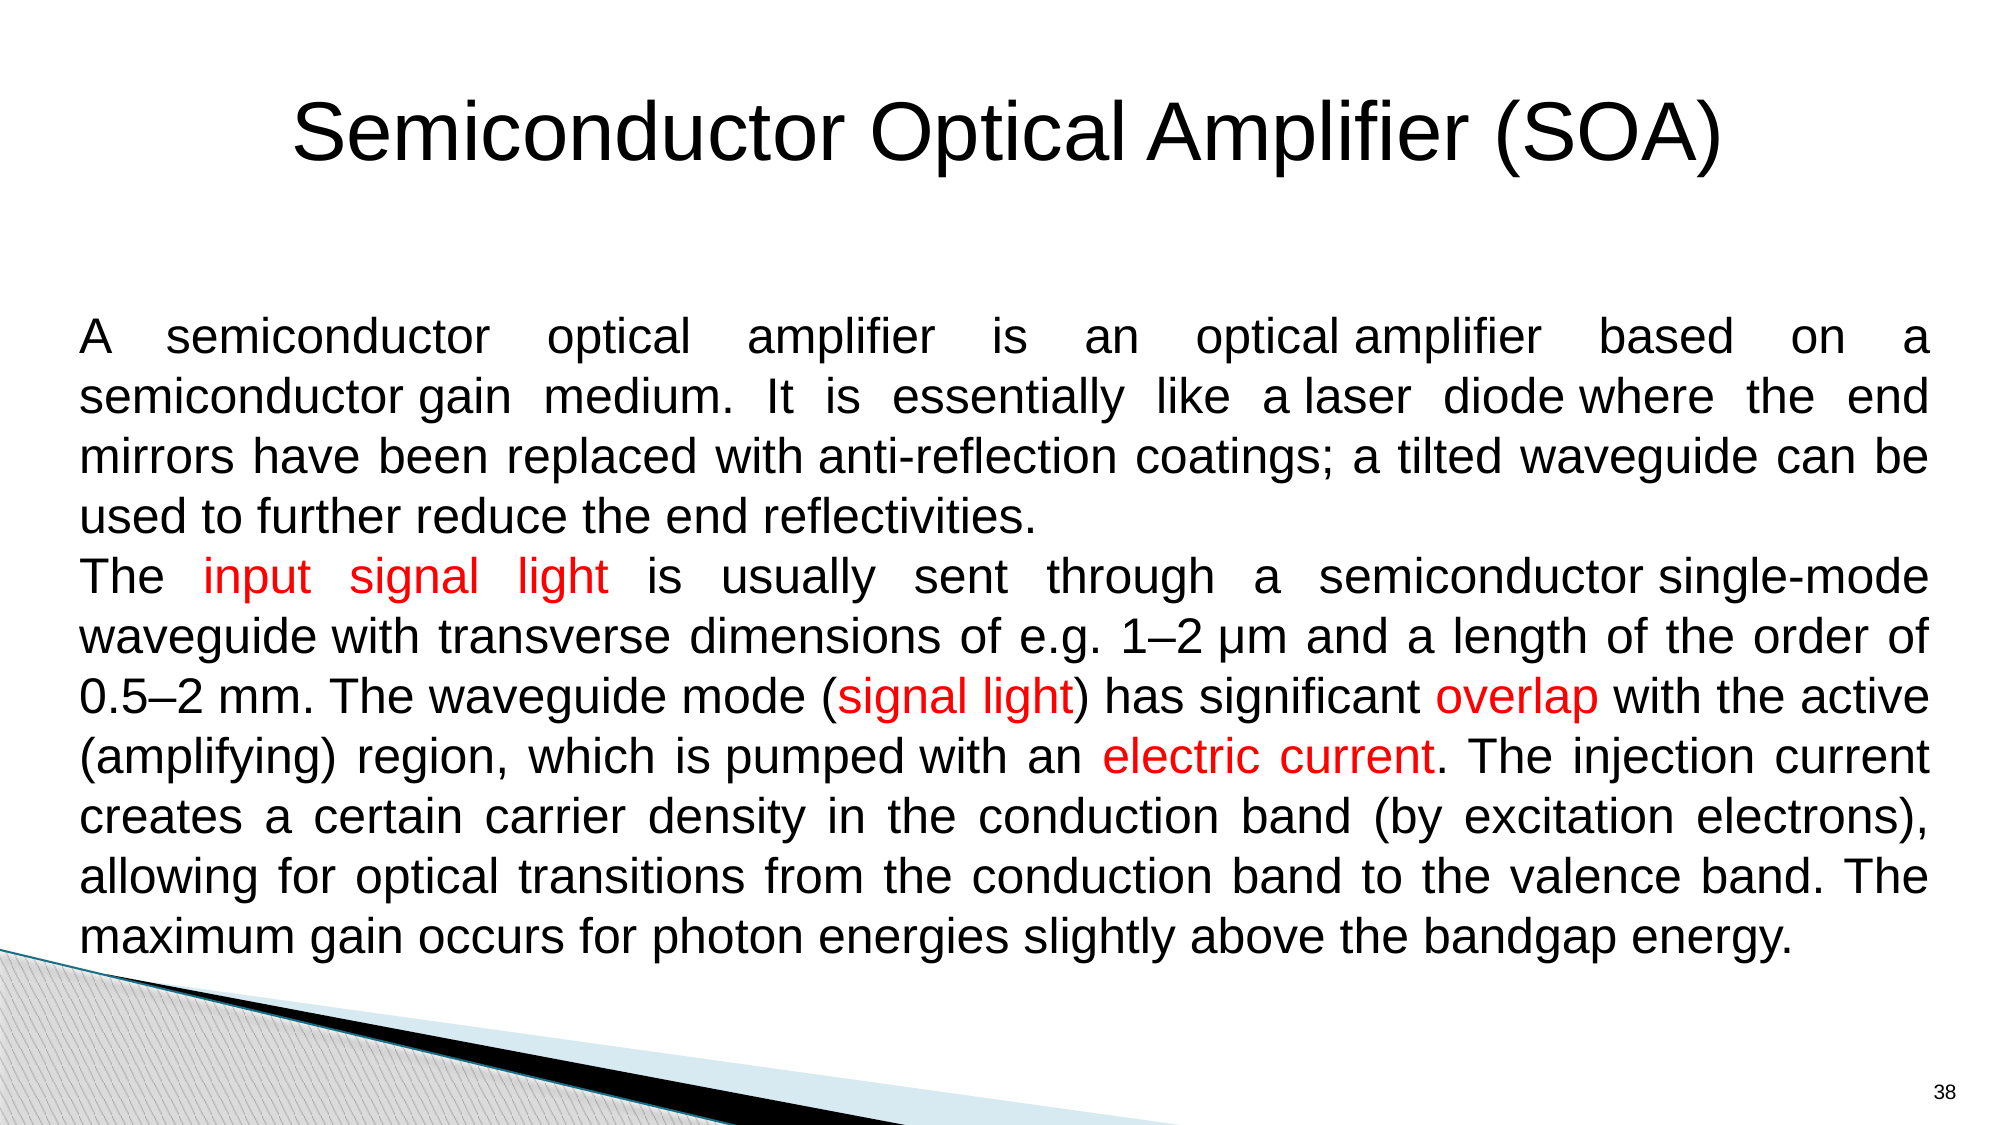

Semiconductor Optical Amplifier (SOA)
A semiconductor optical amplifier is an optical amplifier based on a semiconductor gain medium. It is essentially like a laser diode where the end mirrors have been replaced with anti-reflection coatings; a tilted waveguide can be used to further reduce the end reflectivities.
The input signal light is usually sent through a semiconductor single-mode waveguide with transverse dimensions of e.g. 1–2 μm and a length of the order of 0.5–2 mm. The waveguide mode (signal light) has significant overlap with the active (amplifying) region, which is pumped with an electric current. The injection current creates a certain carrier density in the conduction band (by excitation electrons), allowing for optical transitions from the conduction band to the valence band. The maximum gain occurs for photon energies slightly above the bandgap energy.
38